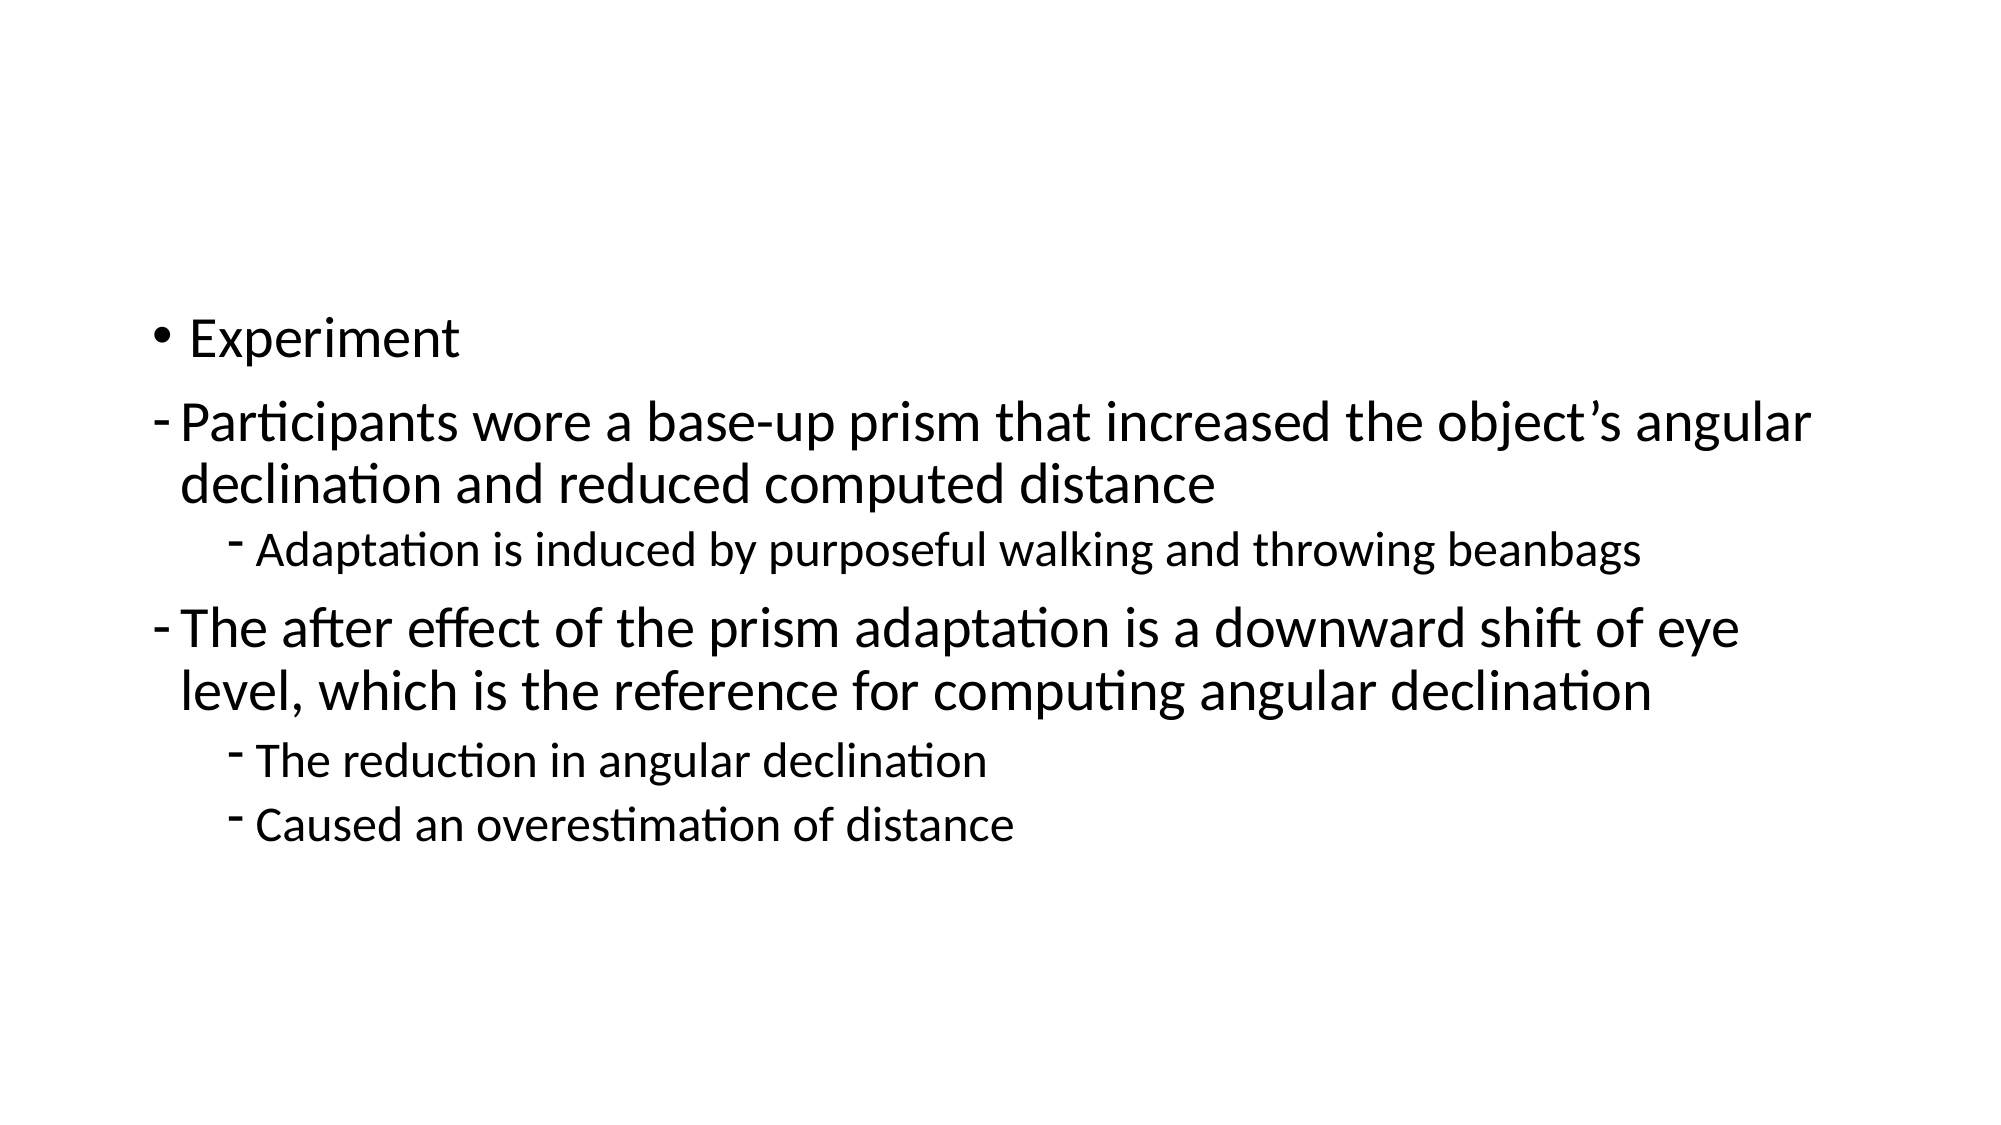

#
Experiment
Participants wore a base-up prism that increased the object’s angular declination and reduced computed distance
Adaptation is induced by purposeful walking and throwing beanbags
The after effect of the prism adaptation is a downward shift of eye level, which is the reference for computing angular declination
The reduction in angular declination
Caused an overestimation of distance